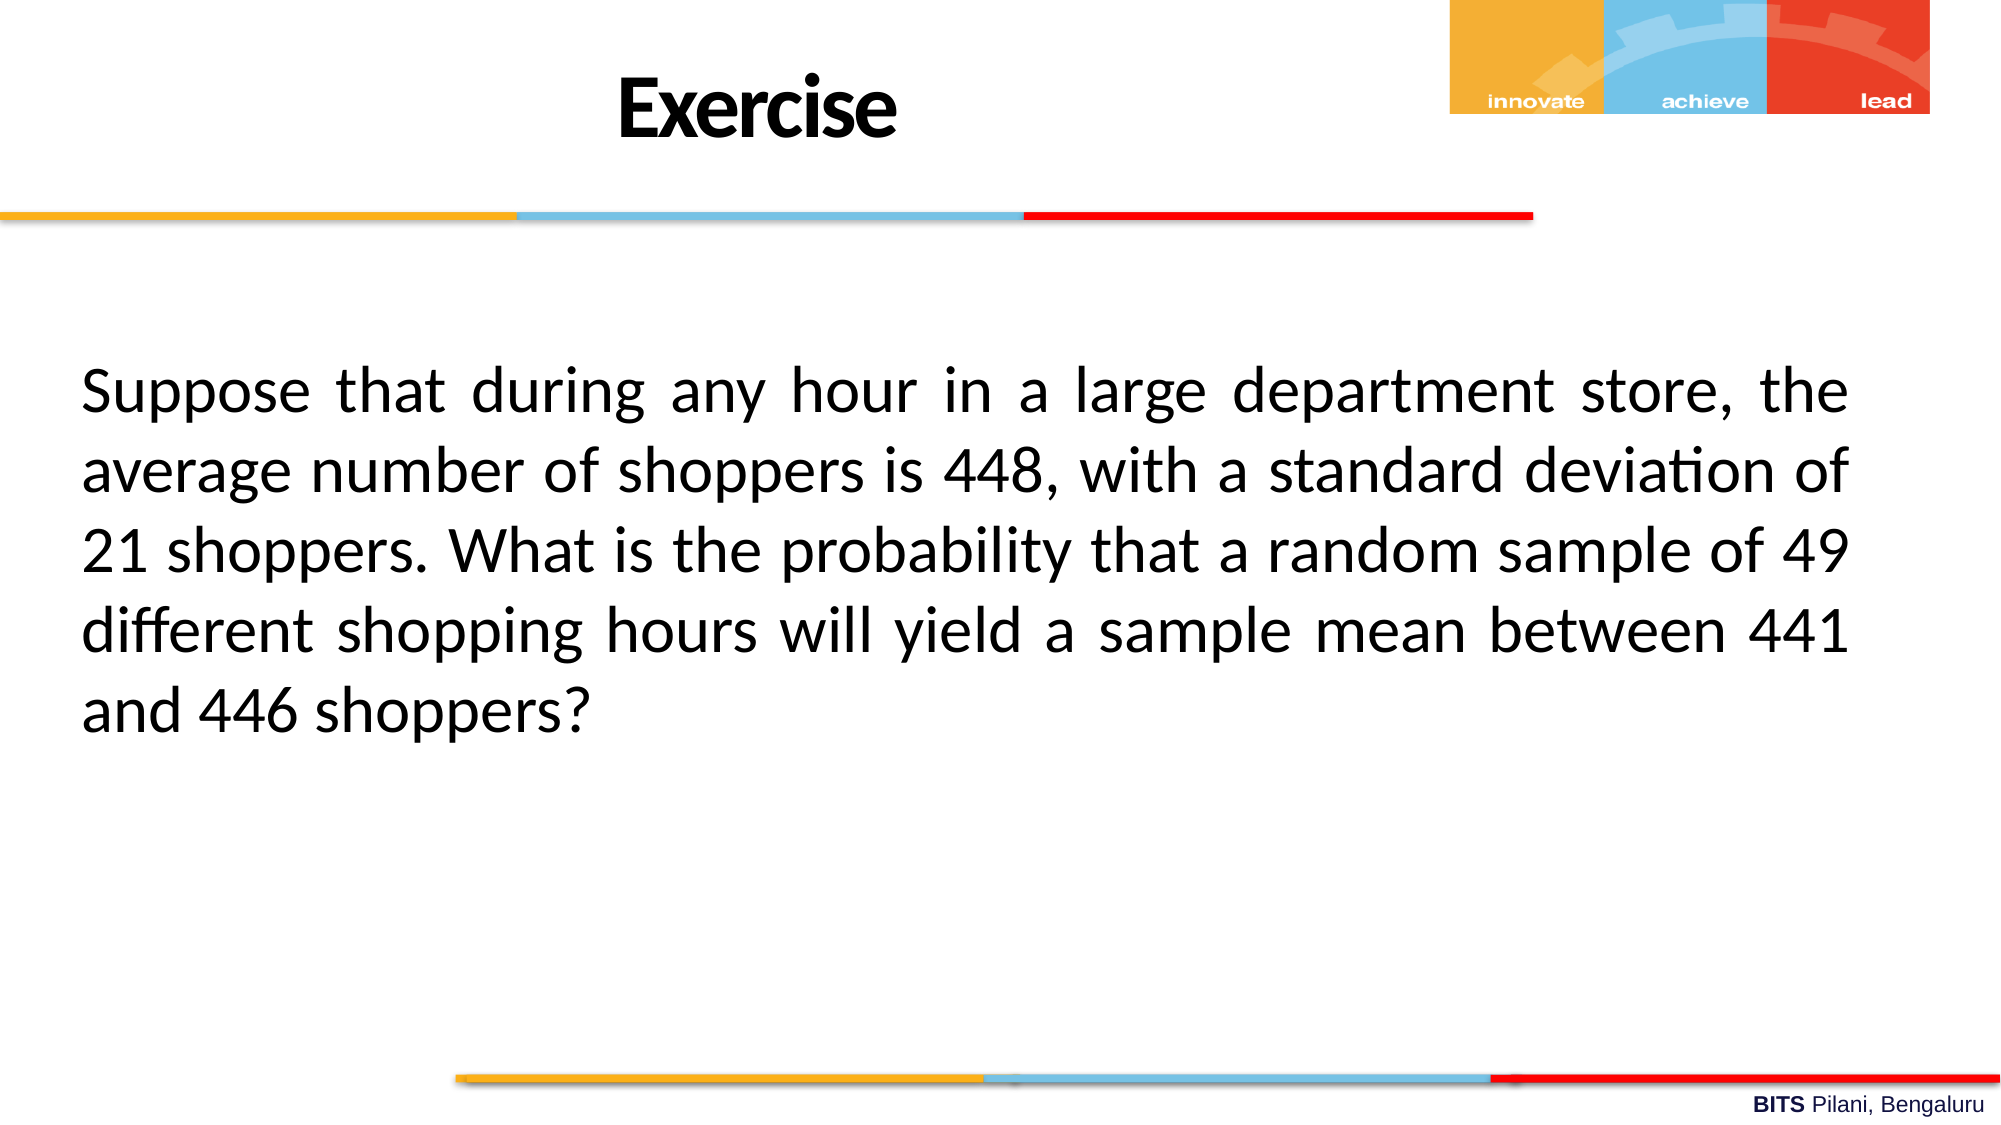

Exercise

Suppose that during any hour in a large department store, the average number of shoppers is 448, with a standard deviation of 21 shoppers. What is the probability that a random sample of 49 different shopping hours will yield a sample mean between 441 and 446 shoppers?